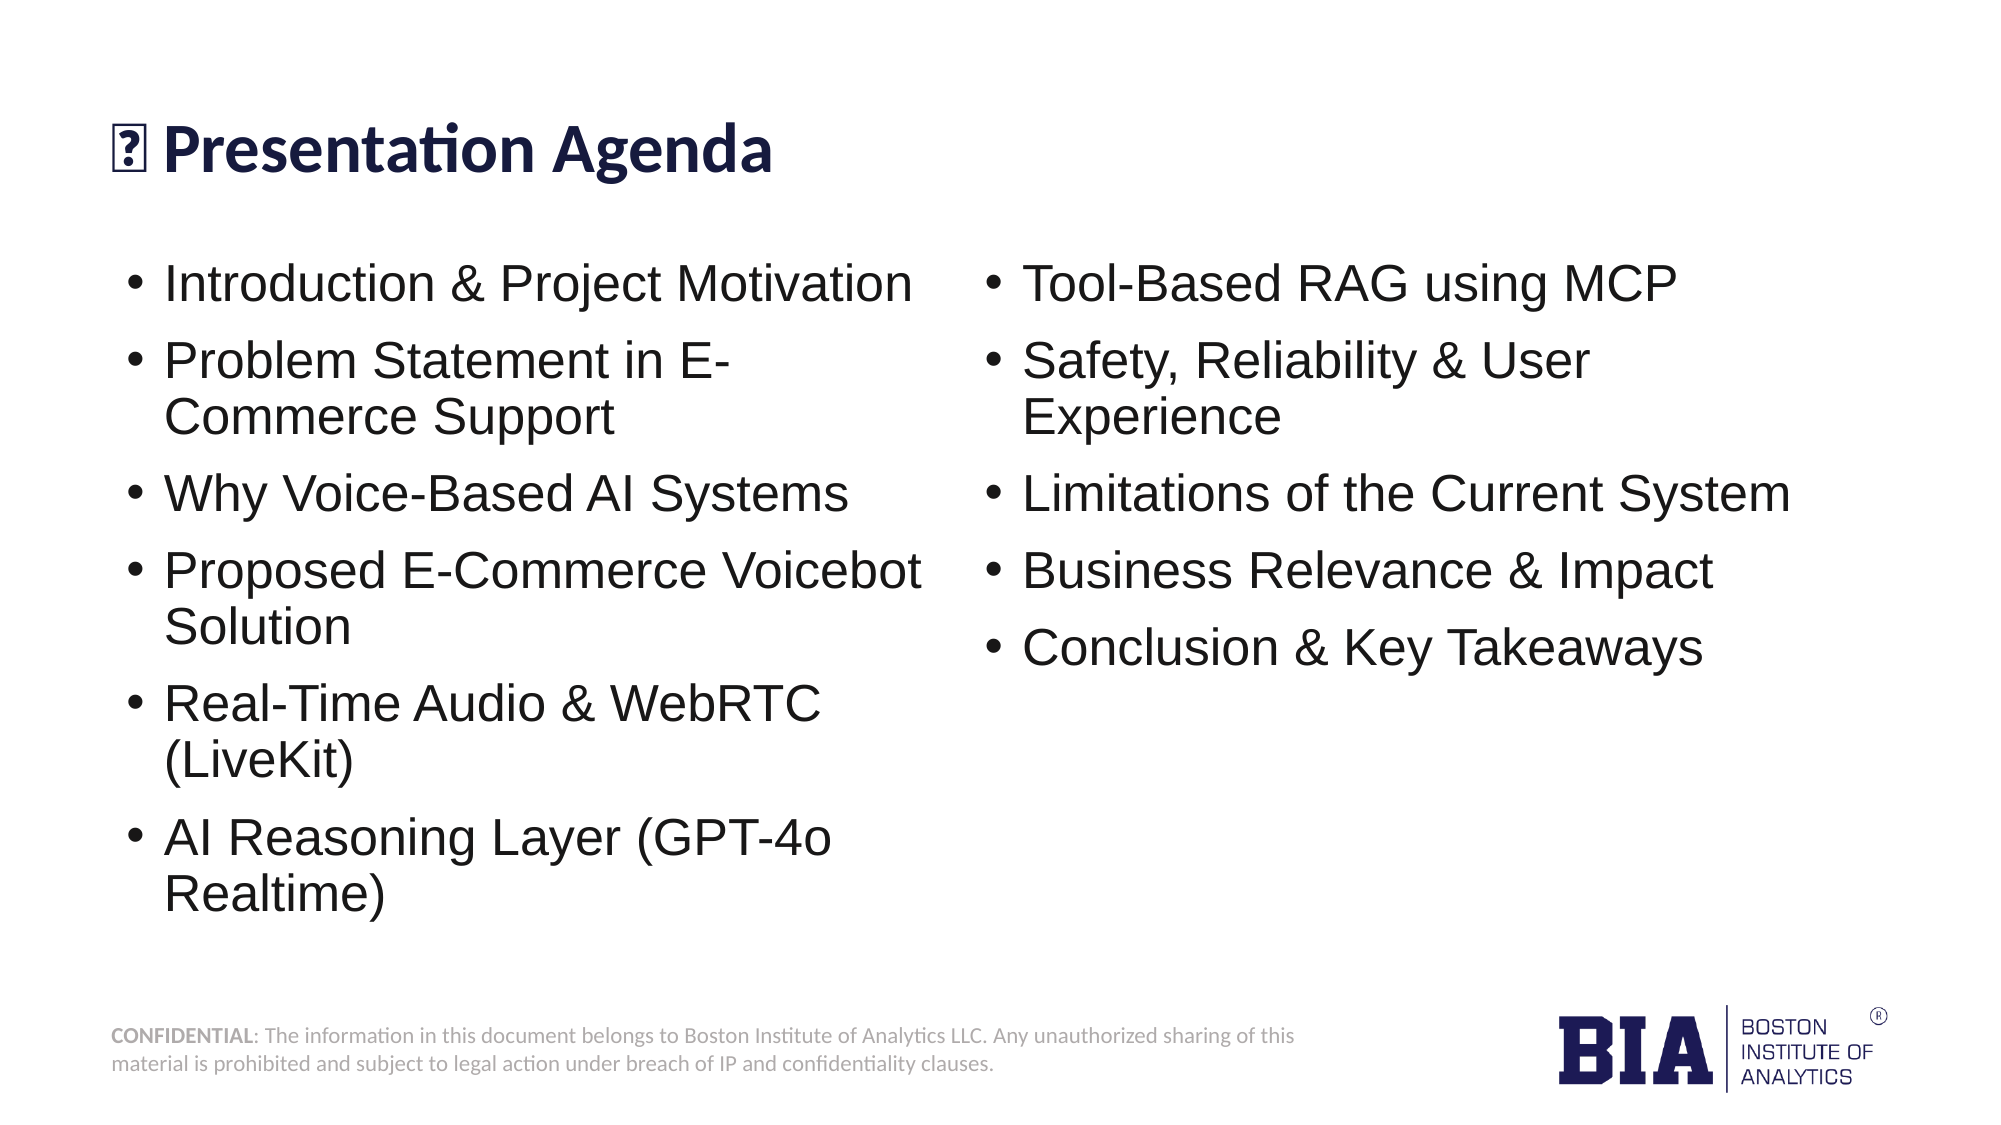

# 🧭 Presentation Agenda
Introduction & Project Motivation
Problem Statement in E-Commerce Support
Why Voice-Based AI Systems
Proposed E-Commerce Voicebot Solution
Real-Time Audio & WebRTC (LiveKit)
AI Reasoning Layer (GPT-4o Realtime)

Tool-Based RAG using MCP
Safety, Reliability & User Experience
Limitations of the Current System
Business Relevance & Impact
Conclusion & Key Takeaways